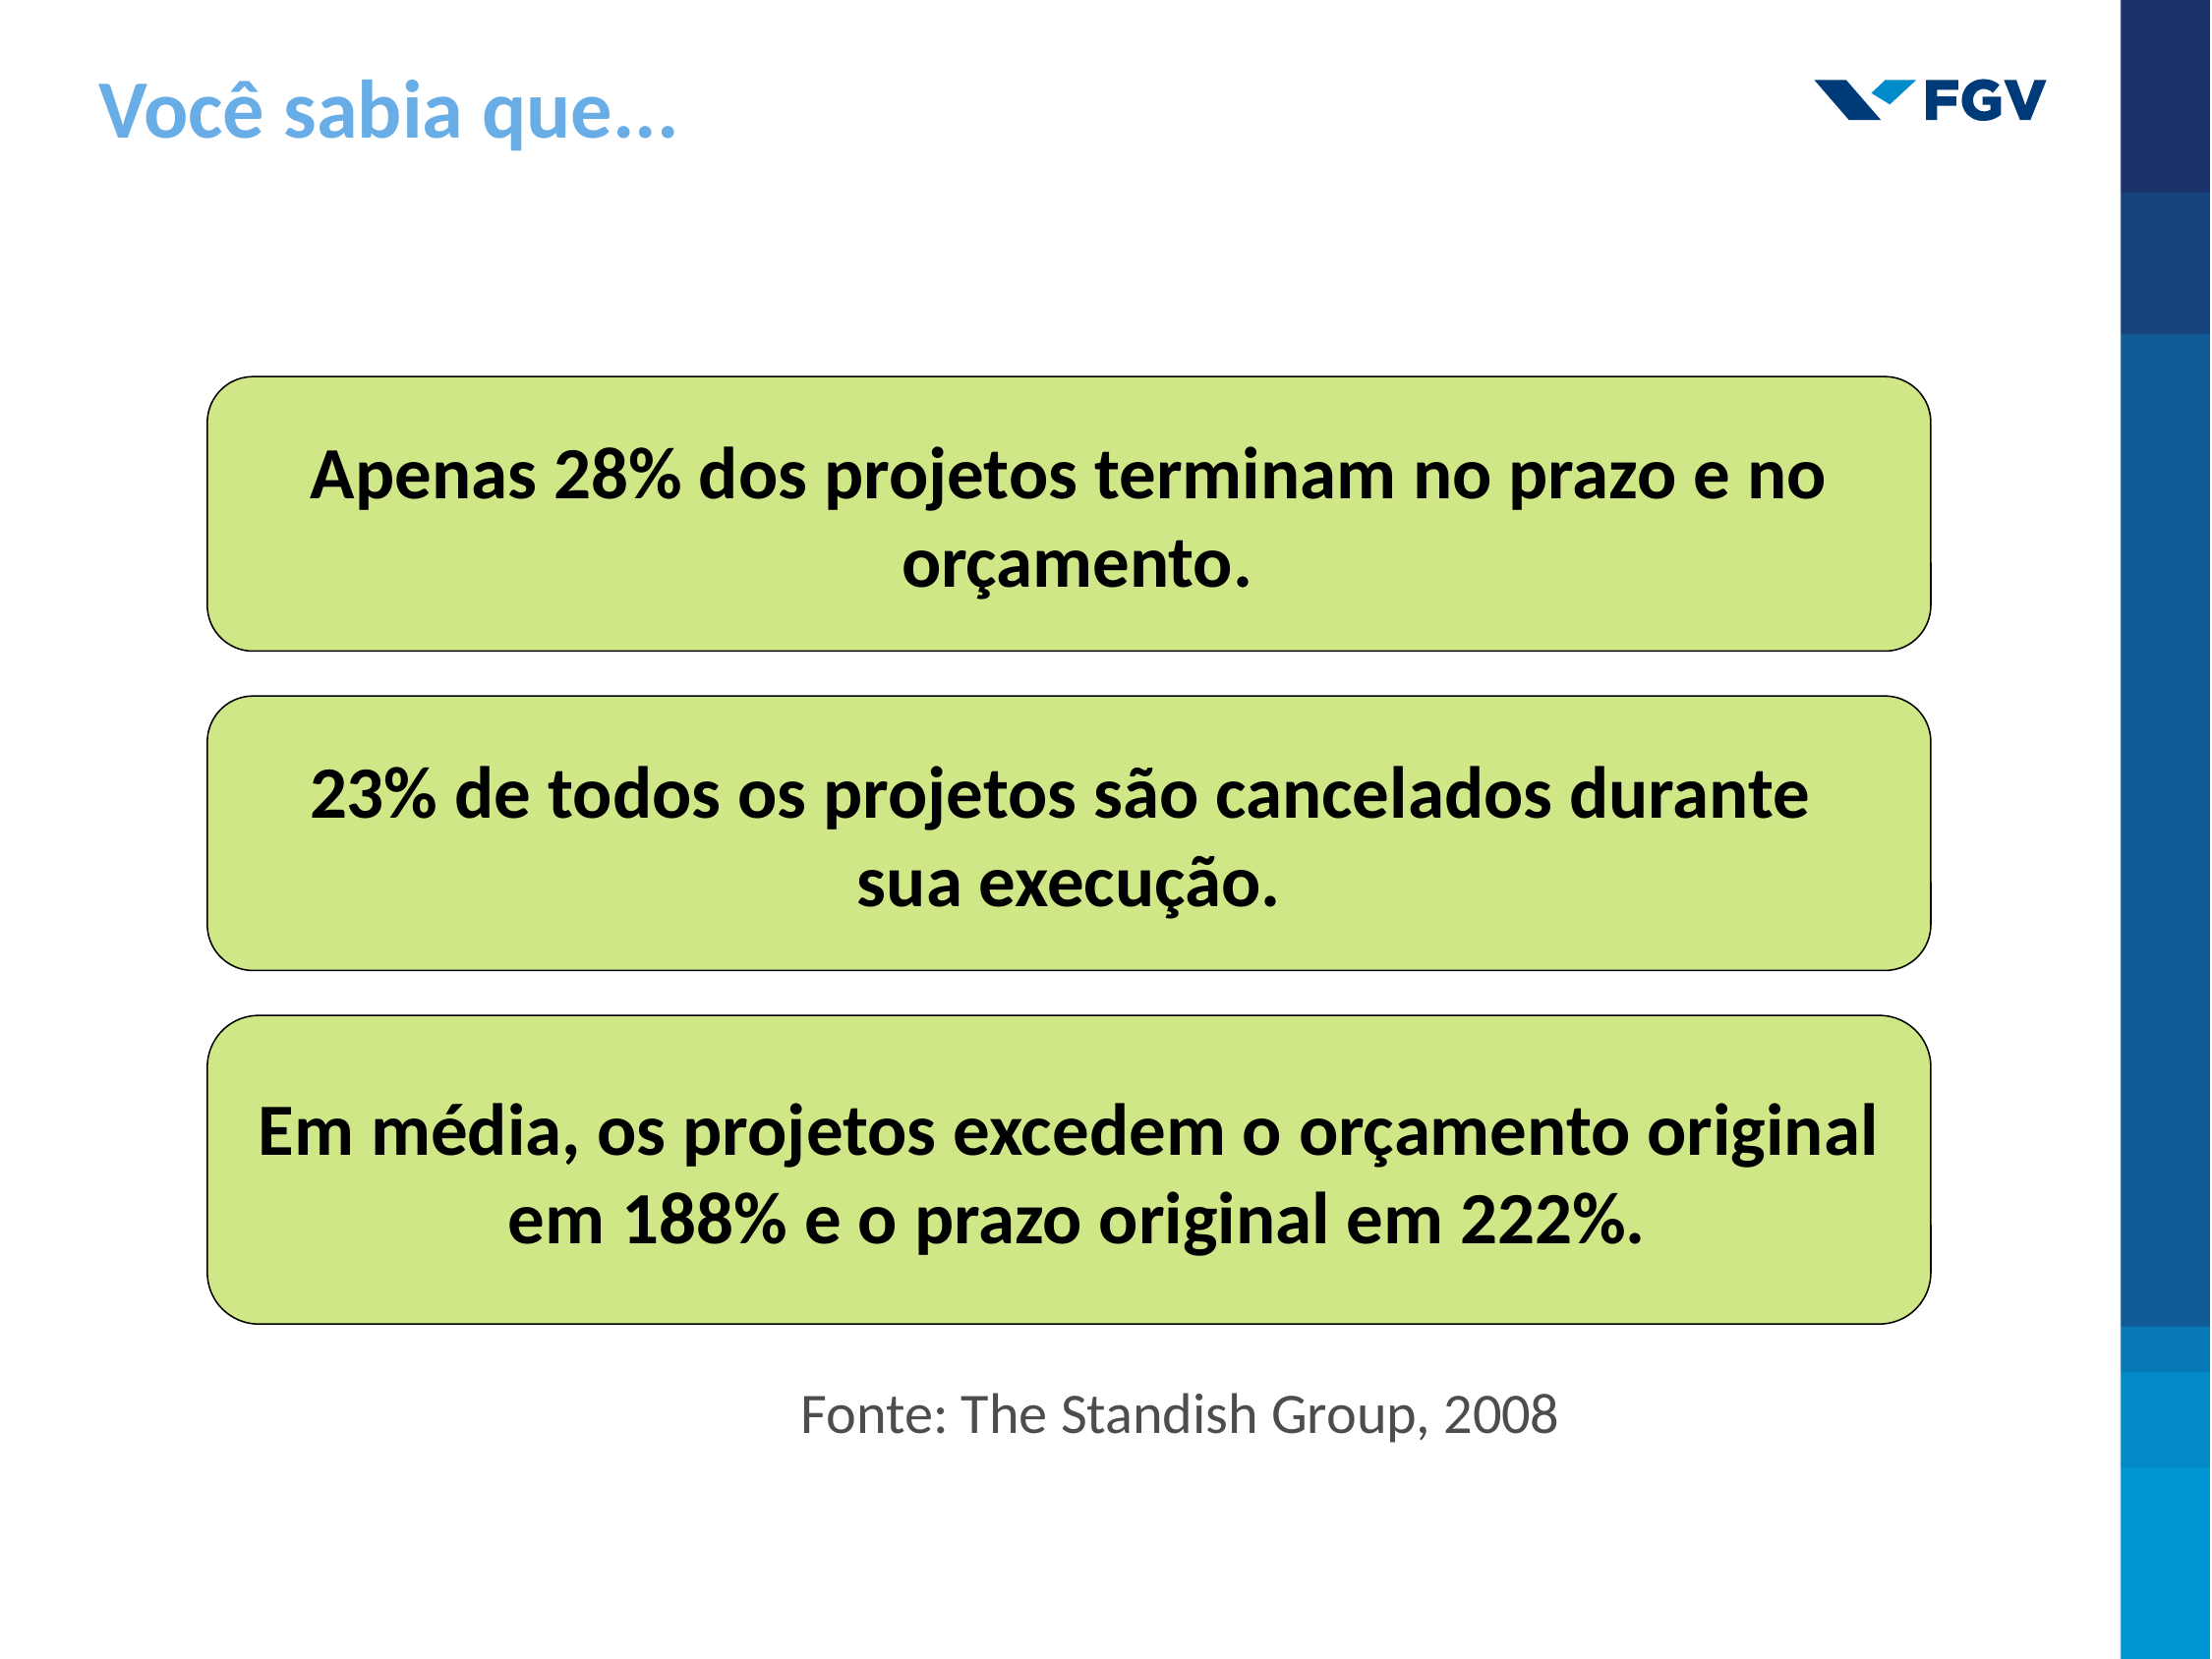

Você sabia que...
Apenas 28% dos projetos terminam no prazo e no
 orçamento.
23% de todos os projetos são cancelados durante
sua execução.
Em média, os projetos excedem o orçamento original
 em 188% e o prazo original em 222%.
Fonte: The Standish Group, 2008